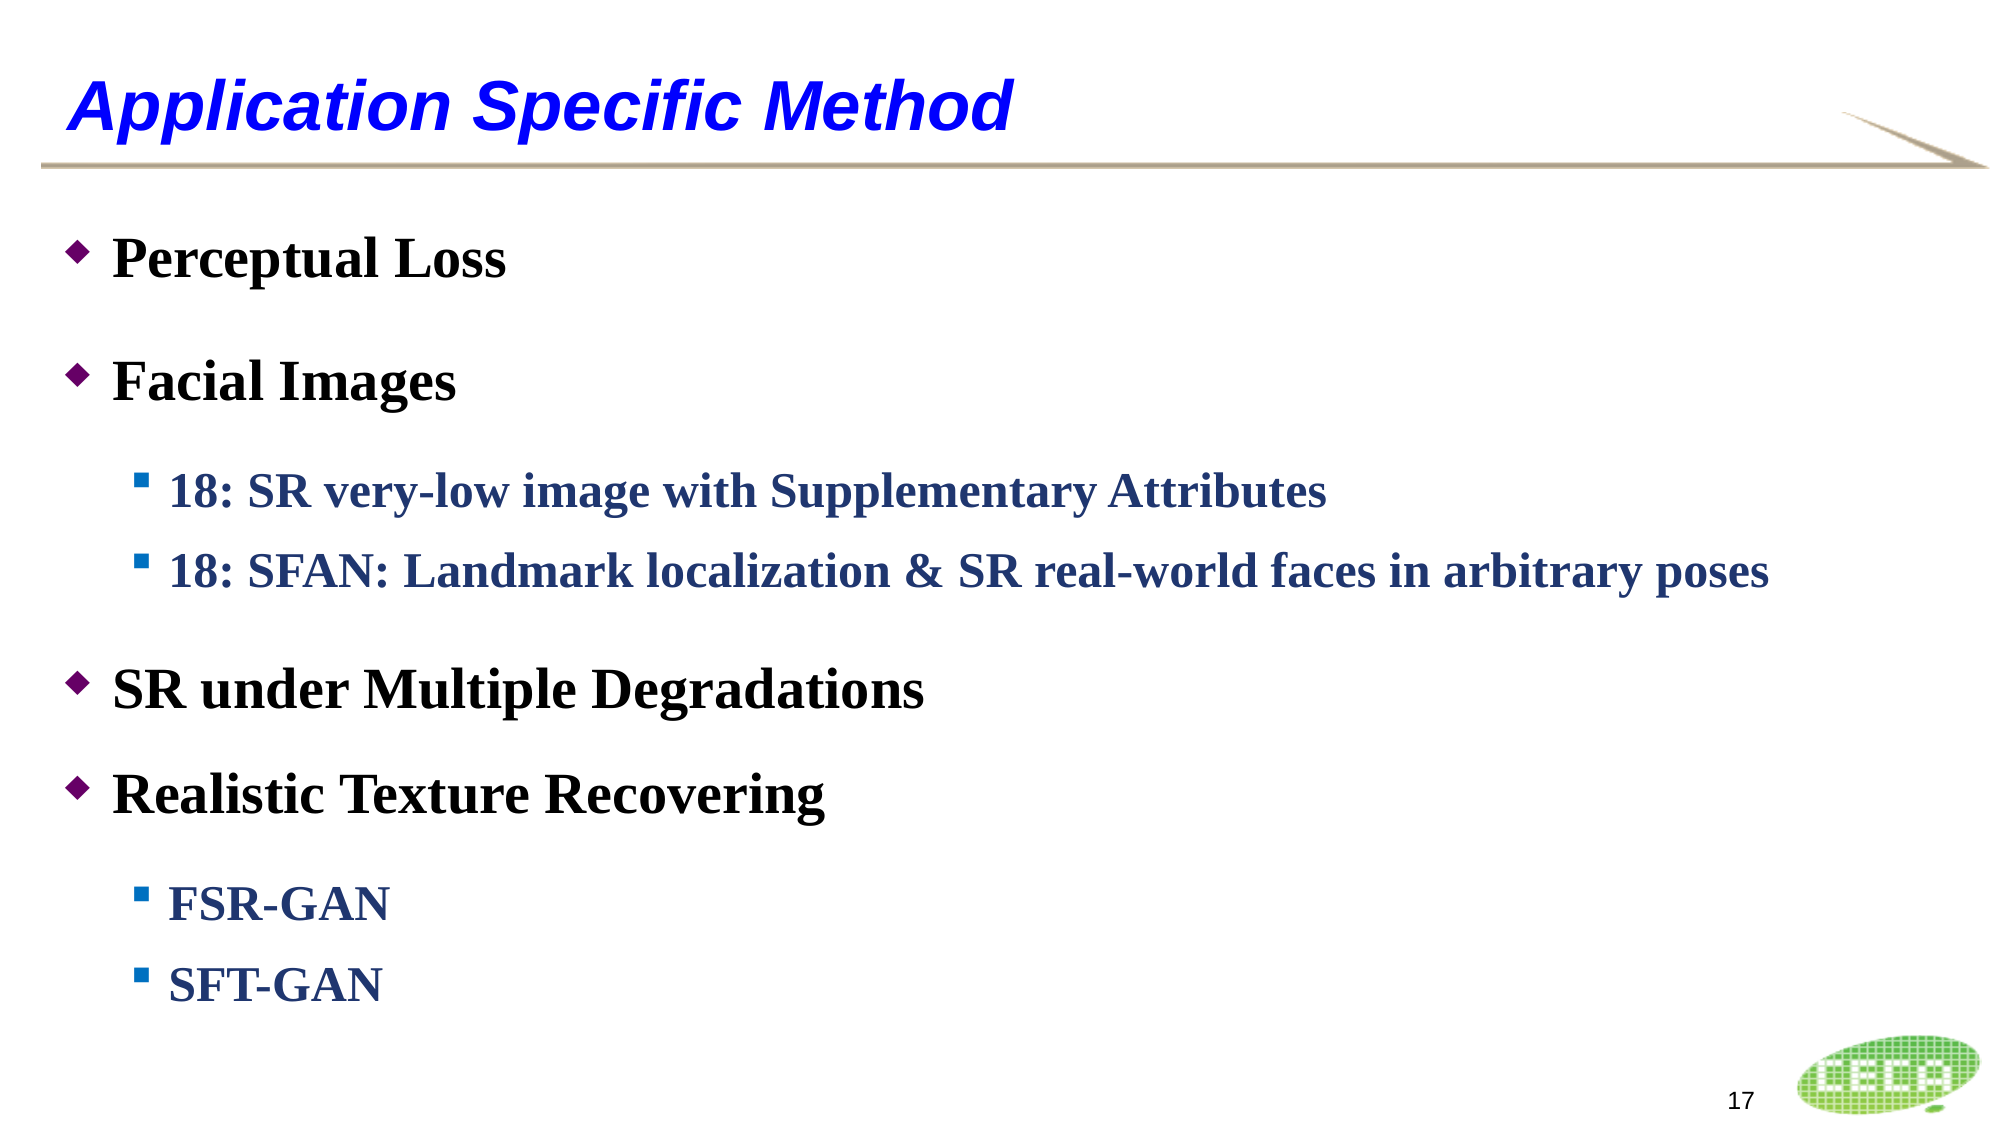

# Application Specific Method
Perceptual Loss
Facial Images
18: SR very-low image with Supplementary Attributes
18: SFAN: Landmark localization & SR real-world faces in arbitrary poses
SR under Multiple Degradations
Realistic Texture Recovering
FSR-GAN
SFT-GAN